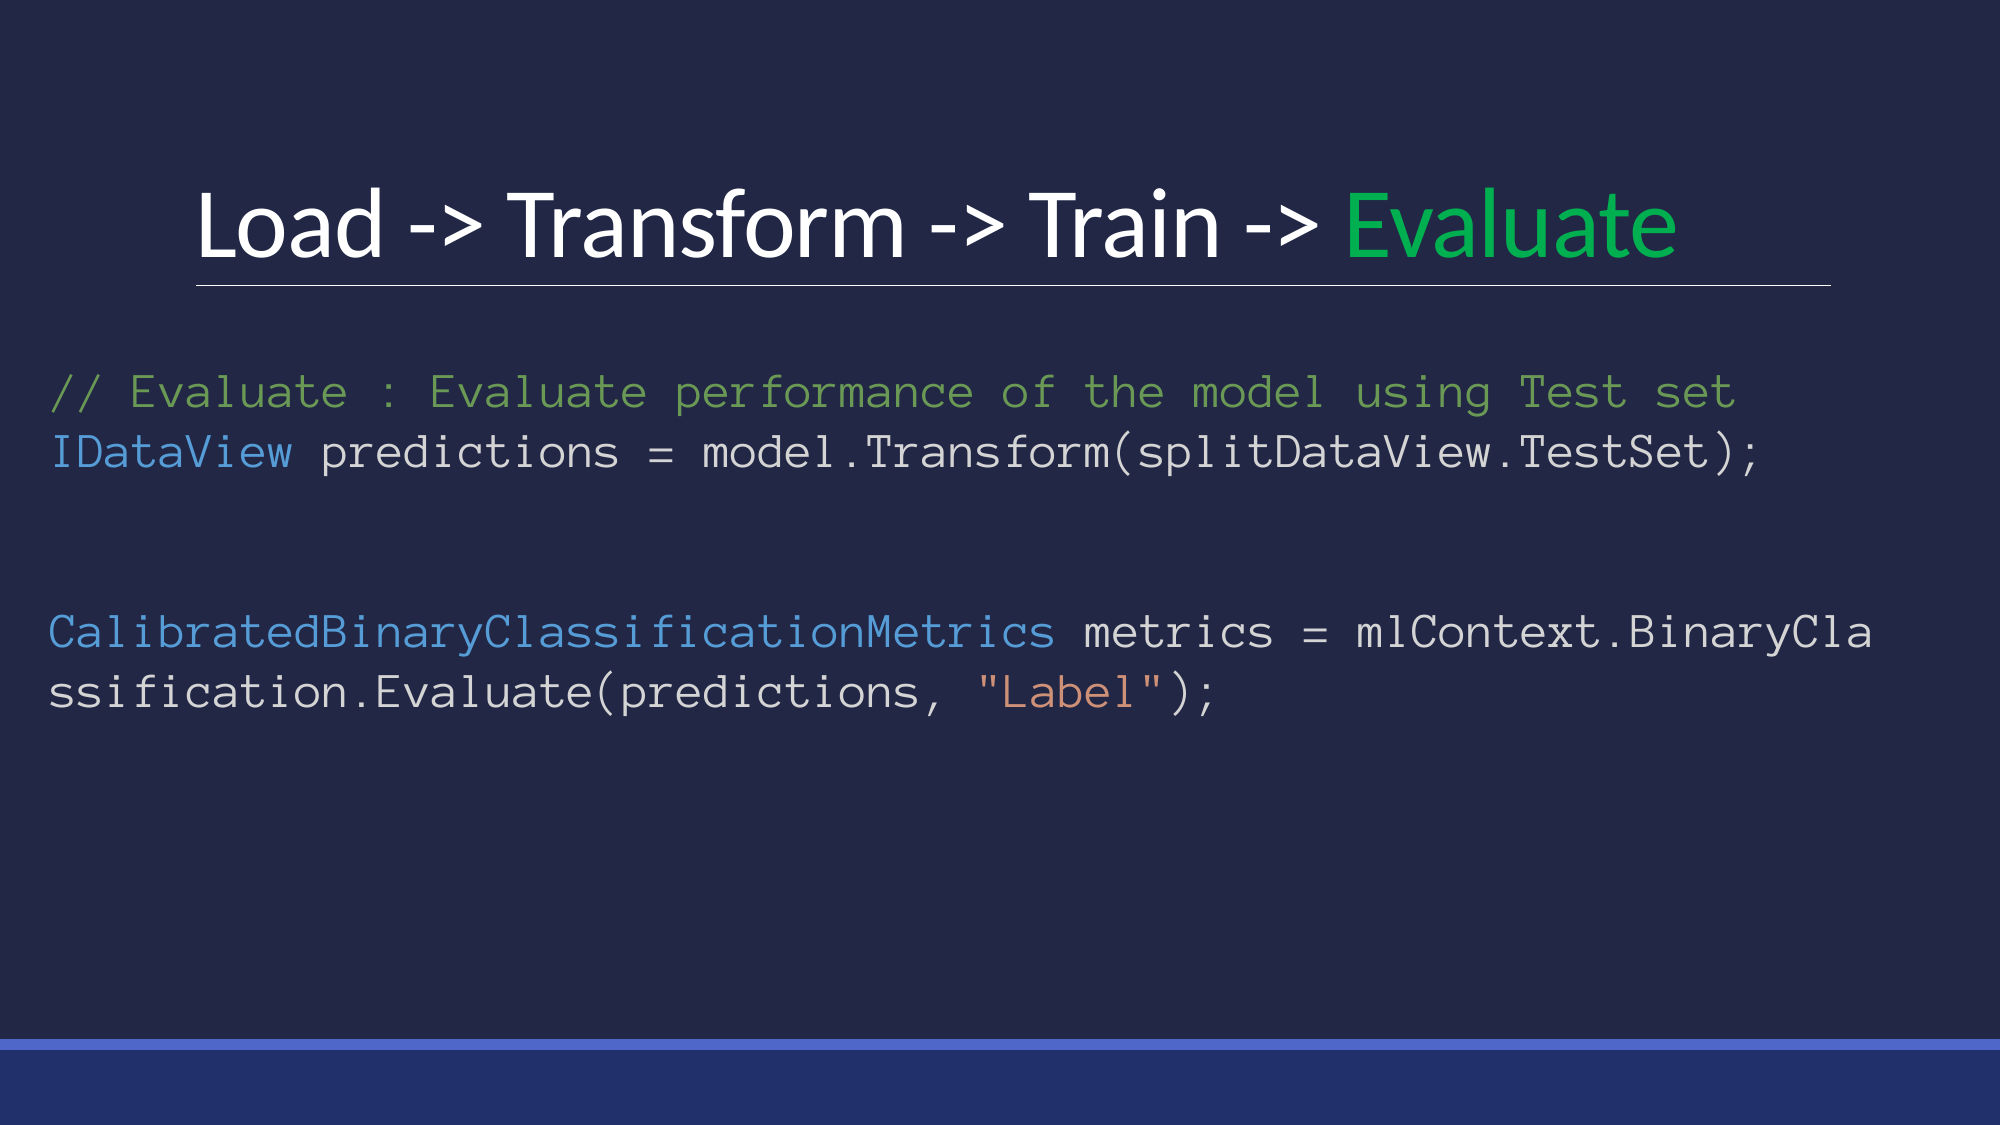

# Load -> Transform -> Train -> Evaluate
// Evaluate : Evaluate performance of the model using Test set
IDataView predictions = model.Transform(splitDataView.TestSet);

CalibratedBinaryClassificationMetrics metrics = mlContext.BinaryClassification.Evaluate(predictions, "Label");